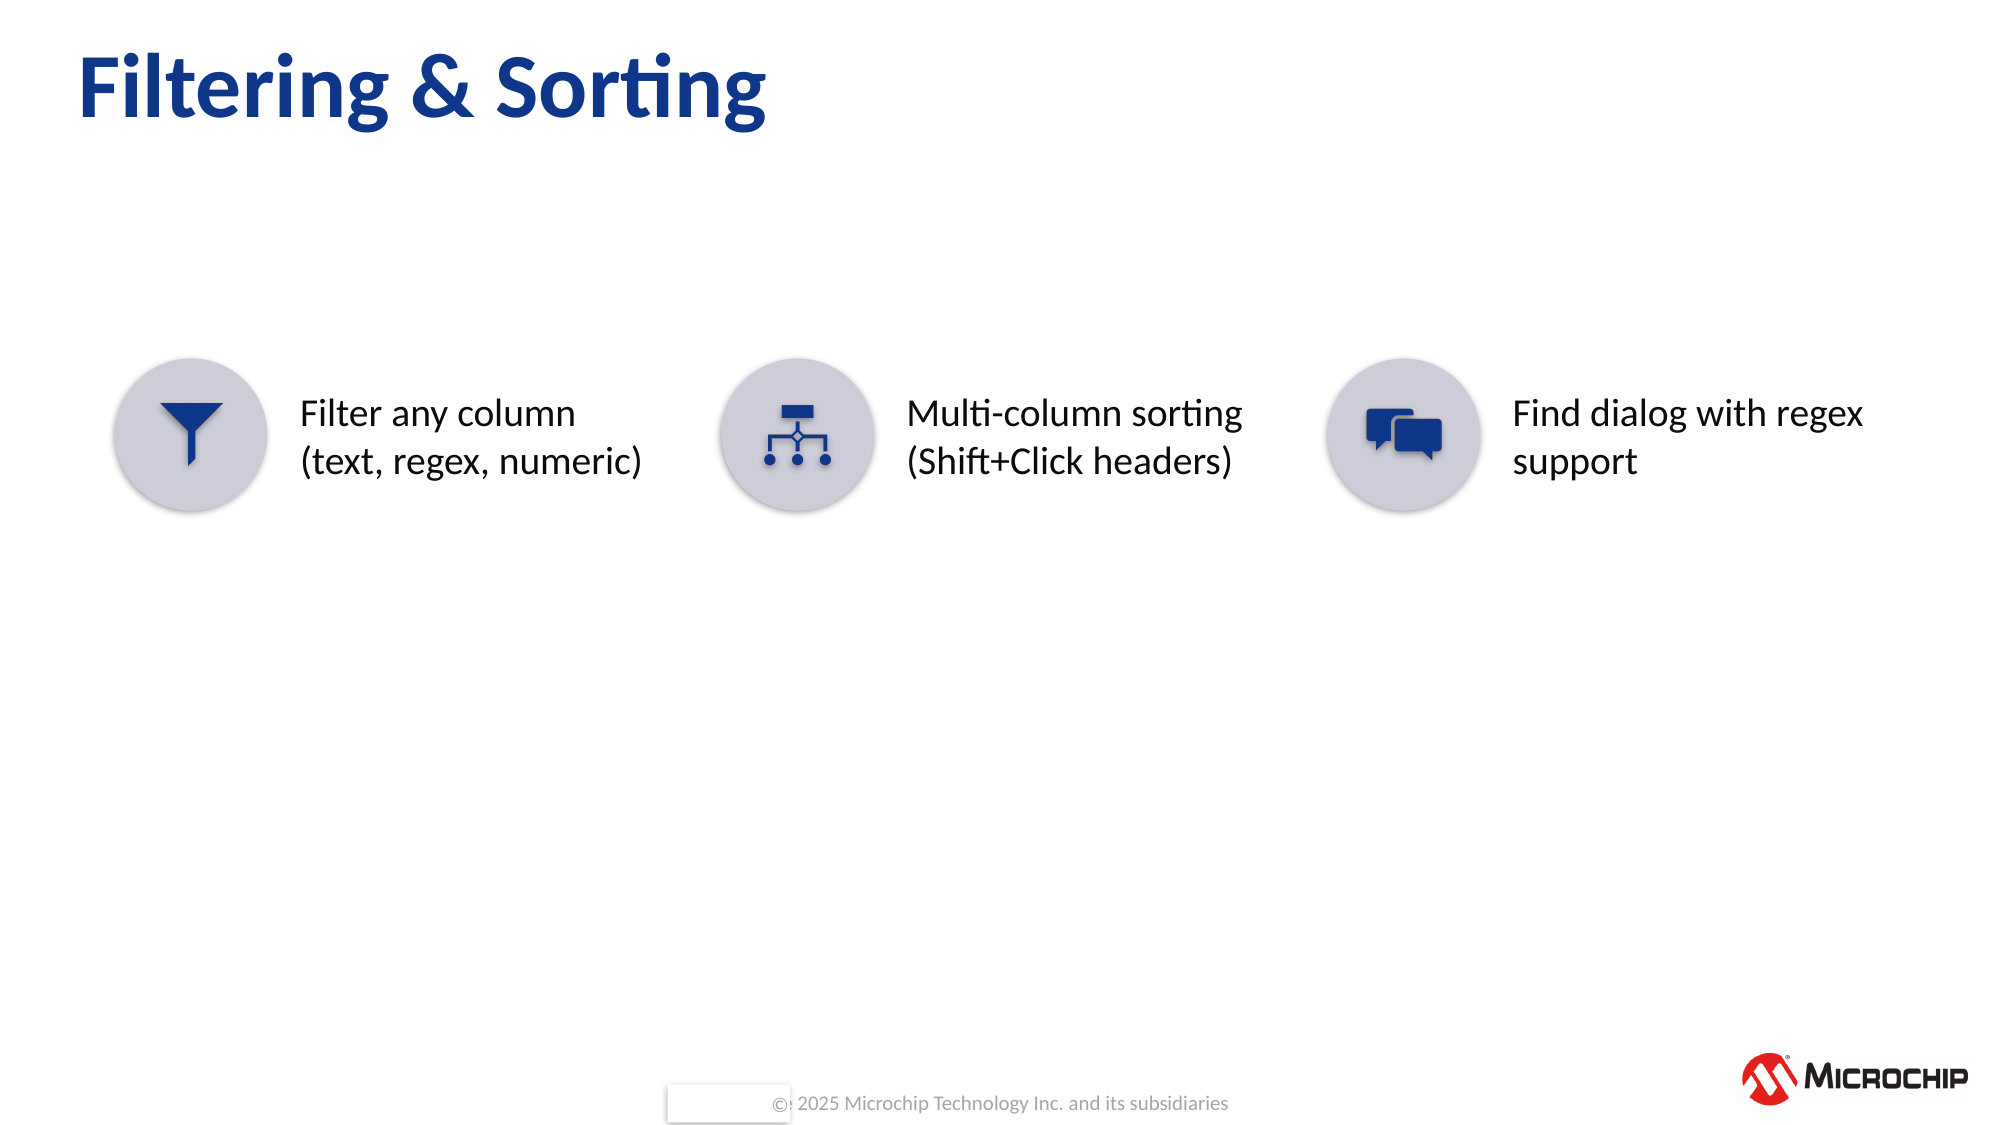

# Filtering & Sorting
Filter any column (text, regex, numeric)
Multi-column sorting (Shift+Click headers)
Find dialog with regex support